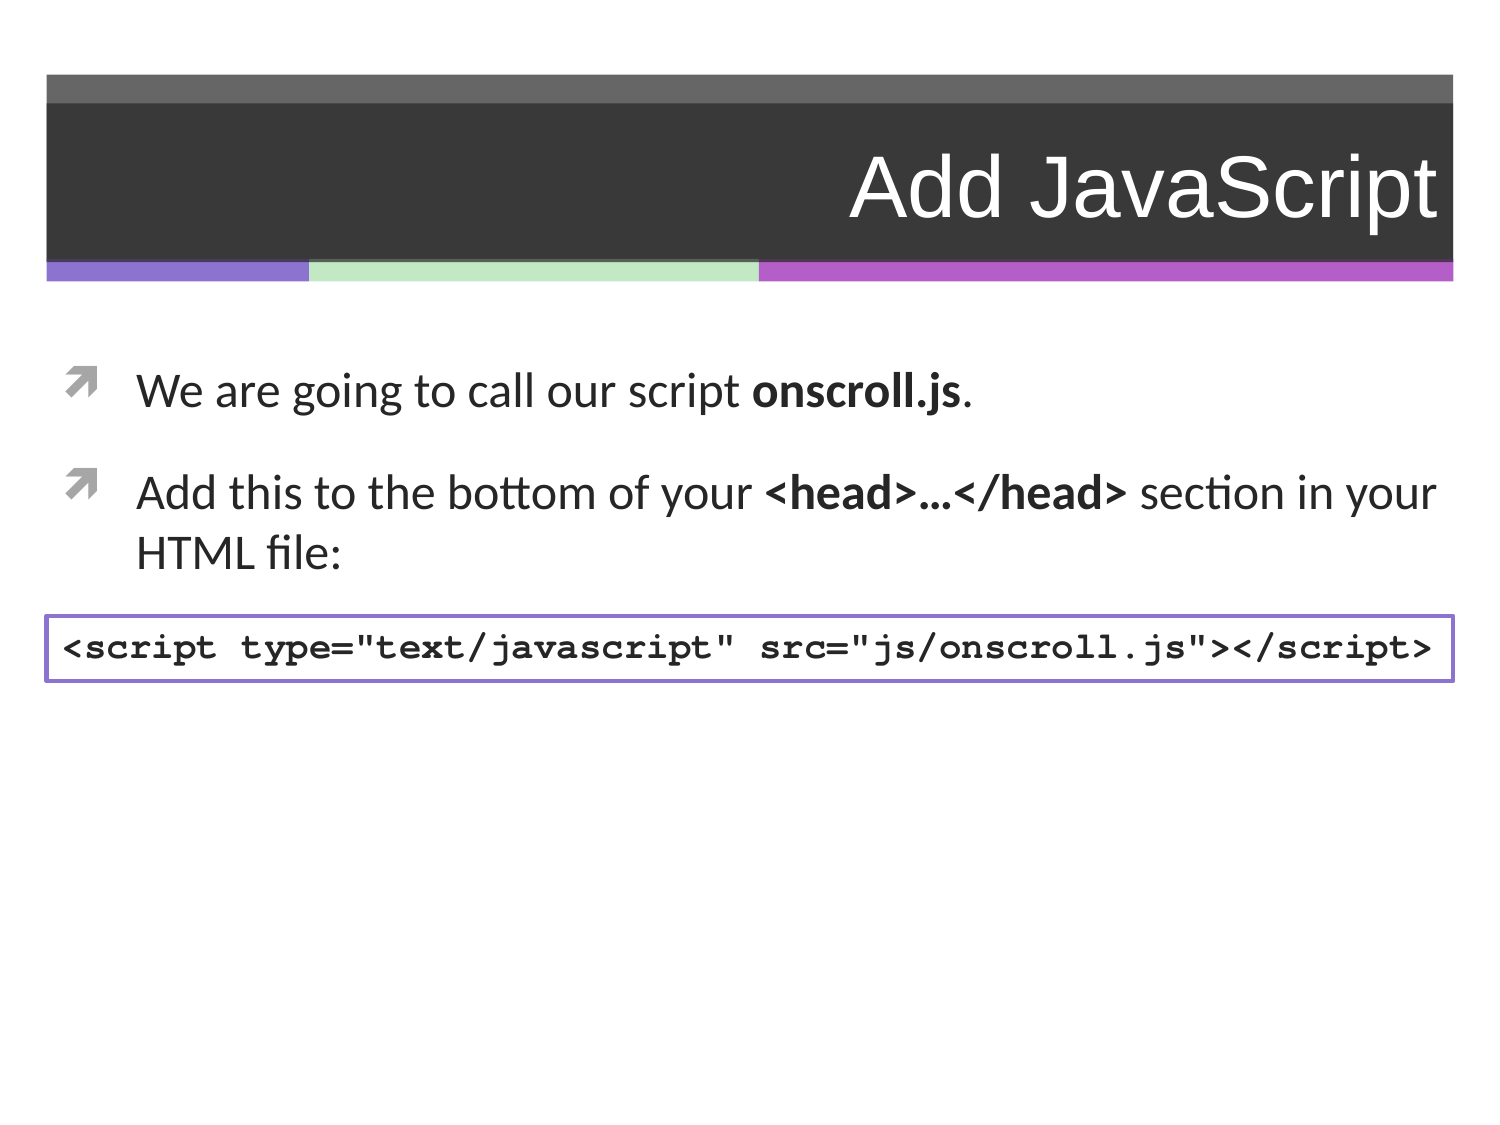

# Add JavaScript
We are going to call our script onscroll.js.
Add this to the bottom of your <head>…</head> section in your HTML file:
<script type="text/javascript" src="js/onscroll.js"></script>